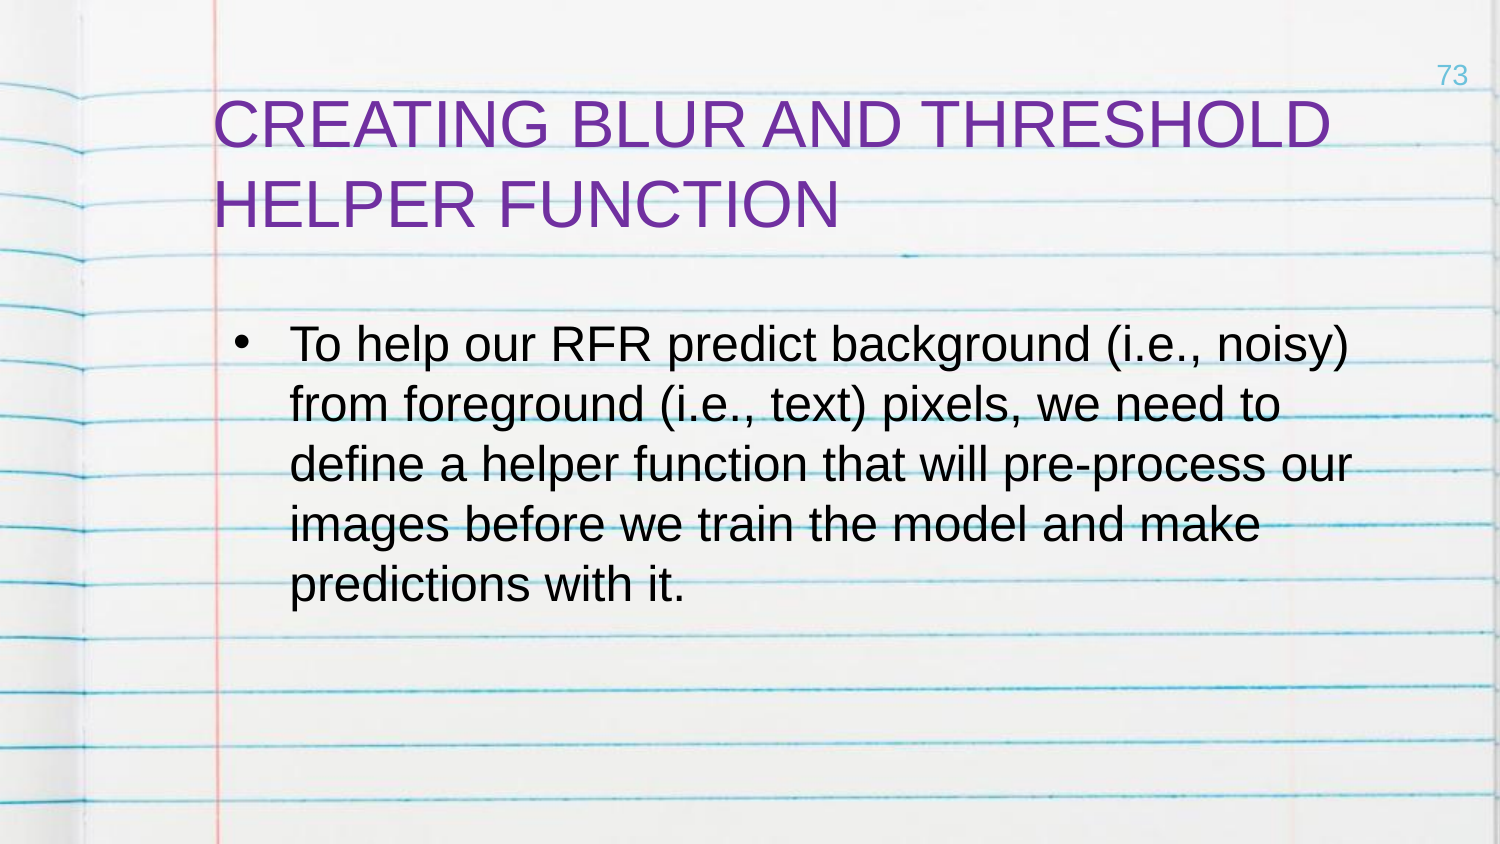

73
CREATING BLUR AND THRESHOLD HELPER FUNCTION
To help our RFR predict background (i.e., noisy) from foreground (i.e., text) pixels, we need to define a helper function that will pre-process our images before we train the model and make predictions with it.